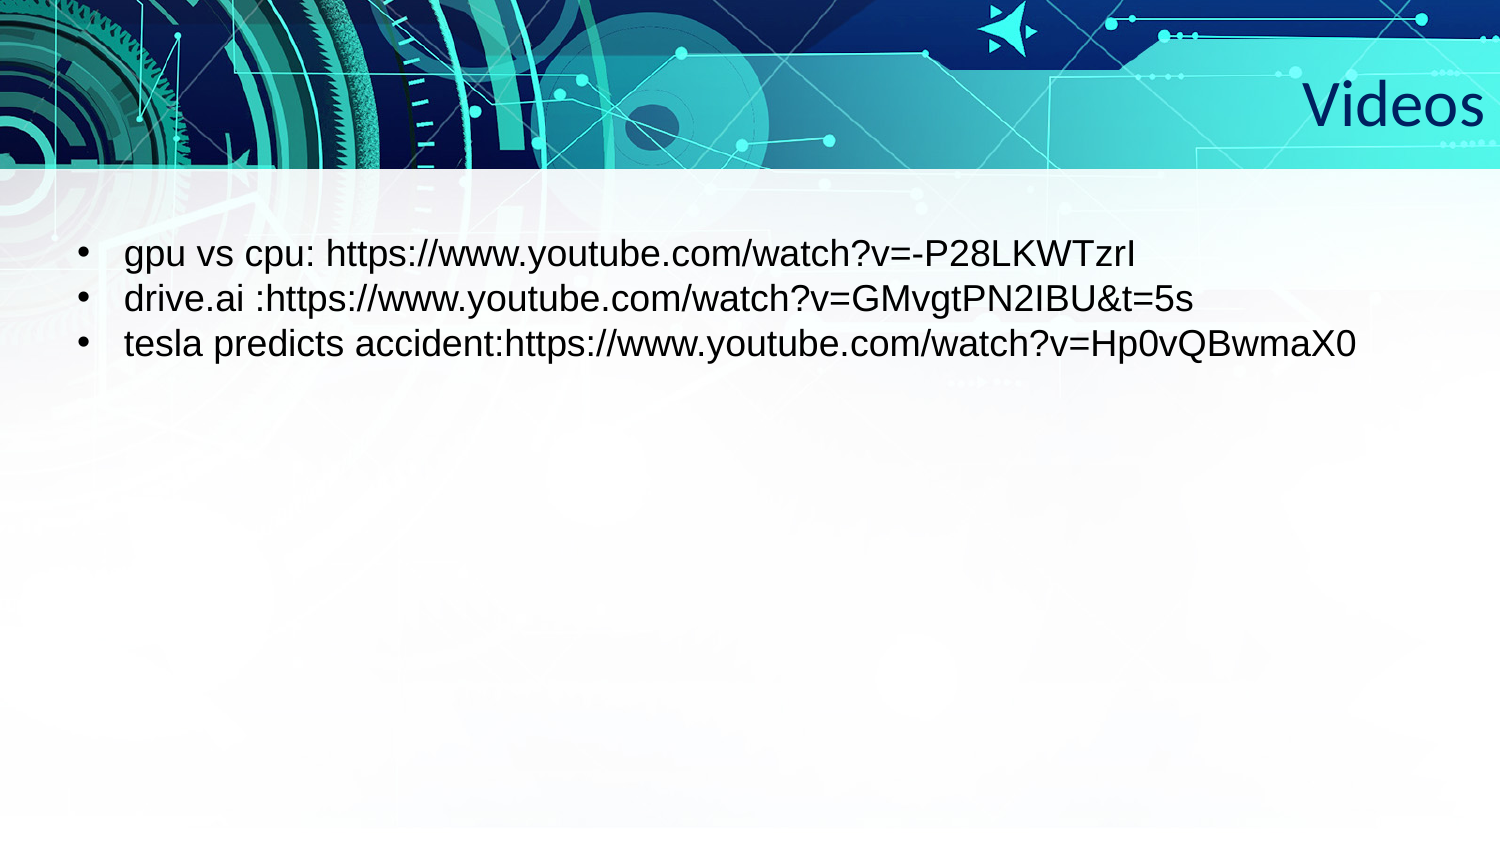

Videos
gpu vs cpu: https://www.youtube.com/watch?v=-P28LKWTzrI
drive.ai :https://www.youtube.com/watch?v=GMvgtPN2IBU&t=5s
tesla predicts accident:https://www.youtube.com/watch?v=Hp0vQBwmaX0